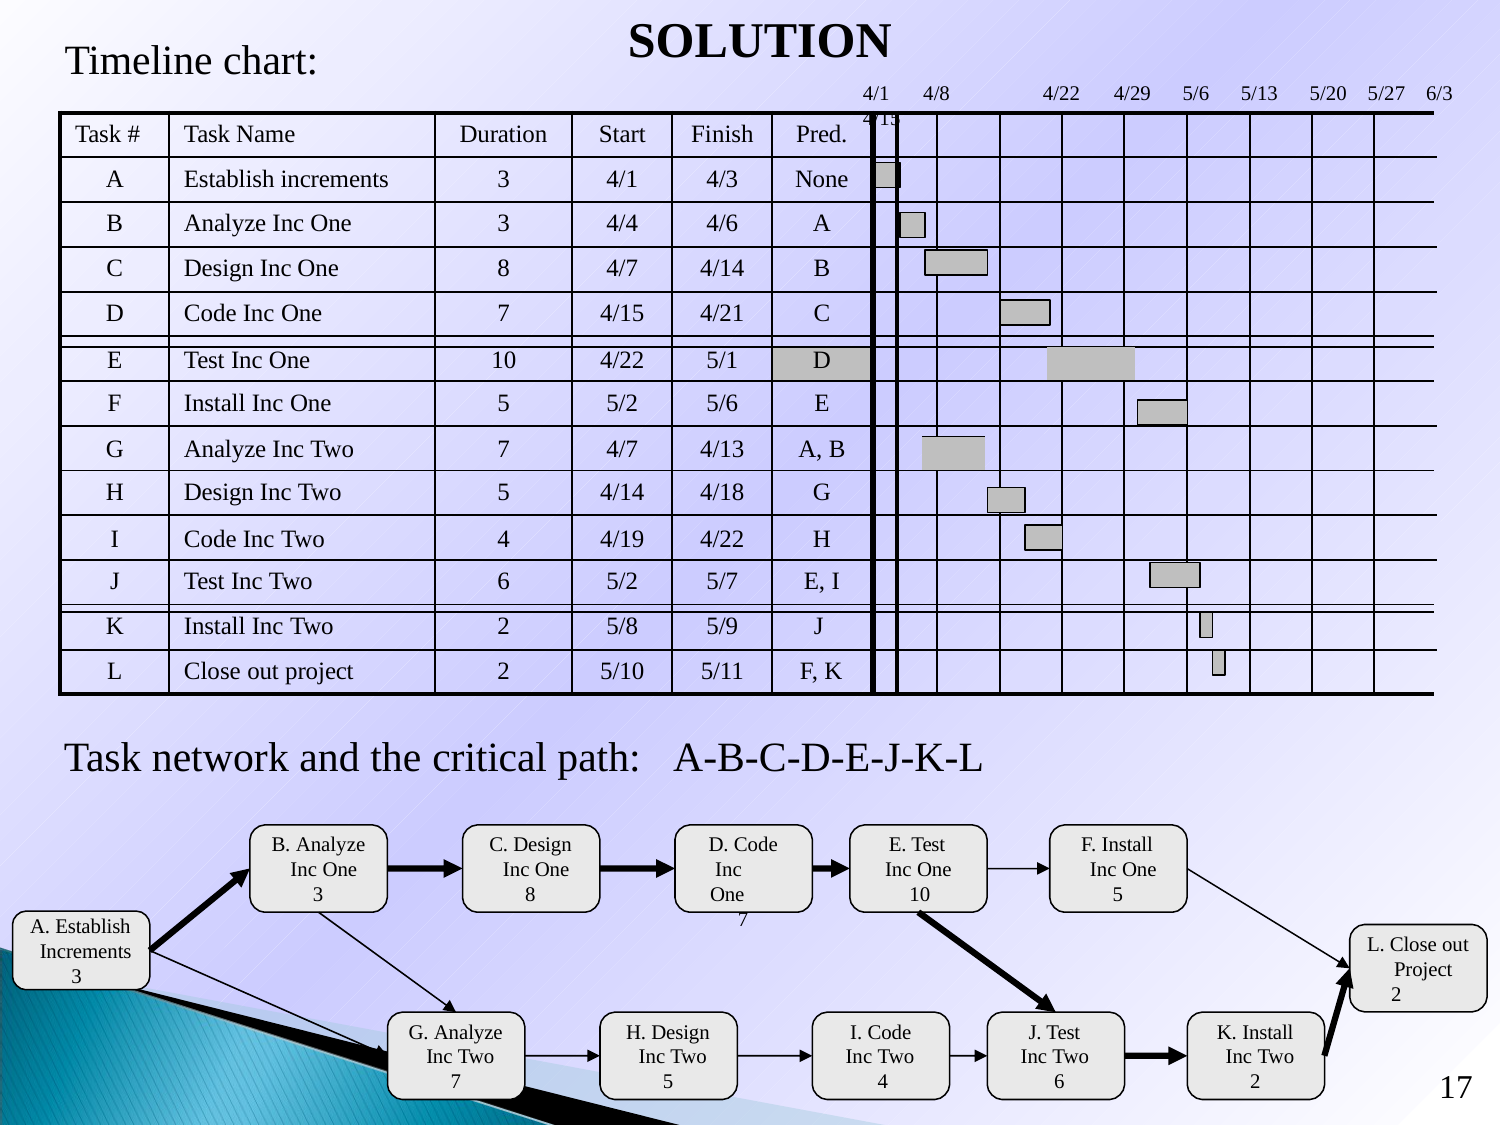

# SOLUTION
Timeline chart:
4/1	4/8	4/15
4/22	4/29	5/6	5/13	5/20	5/27	6/3

| Task # | Task Name | Duration | Start | Finish | Pred. |  |  |  |  |  |  |  |  |  |  |  |  |  |  |  |  |  |  |
| --- | --- | --- | --- | --- | --- | --- | --- | --- | --- | --- | --- | --- | --- | --- | --- | --- | --- | --- | --- | --- | --- | --- | --- |
| A | Establish increments | 3 | 4/1 | 4/3 | None |  |  |  |  |  |  |  |  |  |  |  |  |  |  |  |  |  |  |
| B | Analyze Inc One | 3 | 4/4 | 4/6 | A |  |  |  |  |  |  |  |  |  |  |  |  |  |  |  |  |  |  |
| C | Design Inc One | 8 | 4/7 | 4/14 | B |  |  |  |  |  |  |  |  |  |  |  |  |  |  |  |  |  |  |
| D | Code Inc One | 7 | 4/15 | 4/21 | C |  |  |  |  |  |  |  |  |  |  |  |  |  |  |  |  |  |  |
|  |  |  |  |  |  |  |  |  |  |  |  |  |  |  |  |  |  |  |  |  |  |  |  |
| E | Test Inc One | 10 | 4/22 | 5/1 | D |  |  |  |  |  |  |  |  |  |  |  |  |  |  |  |  |  |  |
| F | Install Inc One | 5 | 5/2 | 5/6 | E |  |  |  |  |  |  |  |  |  |  |  |  |  |  |  |  |  |  |
|  |  |  |  |  |  |  |  |  |  |  |  |  |  |  |  |  |  |  |  |  |  |  |  |
| G | Analyze Inc Two | 7 | 4/7 | 4/13 | A, B |  |  |  |  |  |  |  |  |  |  |  |  |  |  |  |  |  |  |
| H | Design Inc Two | 5 | 4/14 | 4/18 | G |  |  |  |  |  |  |  |  |  |  |  |  |  |  |  |  |  |  |
|  |  |  |  |  |  |  |  |  |  |  |  |  |  |  |  |  |  |  |  |  |  |  |  |
| I | Code Inc Two | 4 | 4/19 | 4/22 | H |  |  |  |  |  |  |  |  |  |  |  |  |  |  |  |  |  |  |
| J | Test Inc Two | 6 | 5/2 | 5/7 | E, I |  |  |  |  |  |  |  |  |  |  |  |  |  |  |  |  |  |  |
|  |  |  |  |  |  |  |  |  |  |  |  |  |  |  |  |  |  |  |  |  |  |  |  |
| K | Install Inc Two | 2 | 5/8 | 5/9 | J |  |  |  |  |  |  |  |  |  |  |  |  |  |  |  |  |  |  |
| L | Close out project | 2 | 5/10 | 5/11 | F, K |  |  |  |  |  |  |  |  |  |  |  |  |  |  |  |  |  |  |

Task network and the critical path:
A-B-C-D-E-J-K-L

B. Analyze  Inc One
3
C. Design  Inc One
8
D. Code  Inc One
7
E. Test  Inc One
10
F. Install  Inc One
5

A. Establish  Increments
3

L. Close out  Project
2

G. Analyze  Inc Two
7
H. Design  Inc Two
5
I. Code  Inc Two
4
J. Test  Inc Two
6
K. Install  Inc Two
2
17